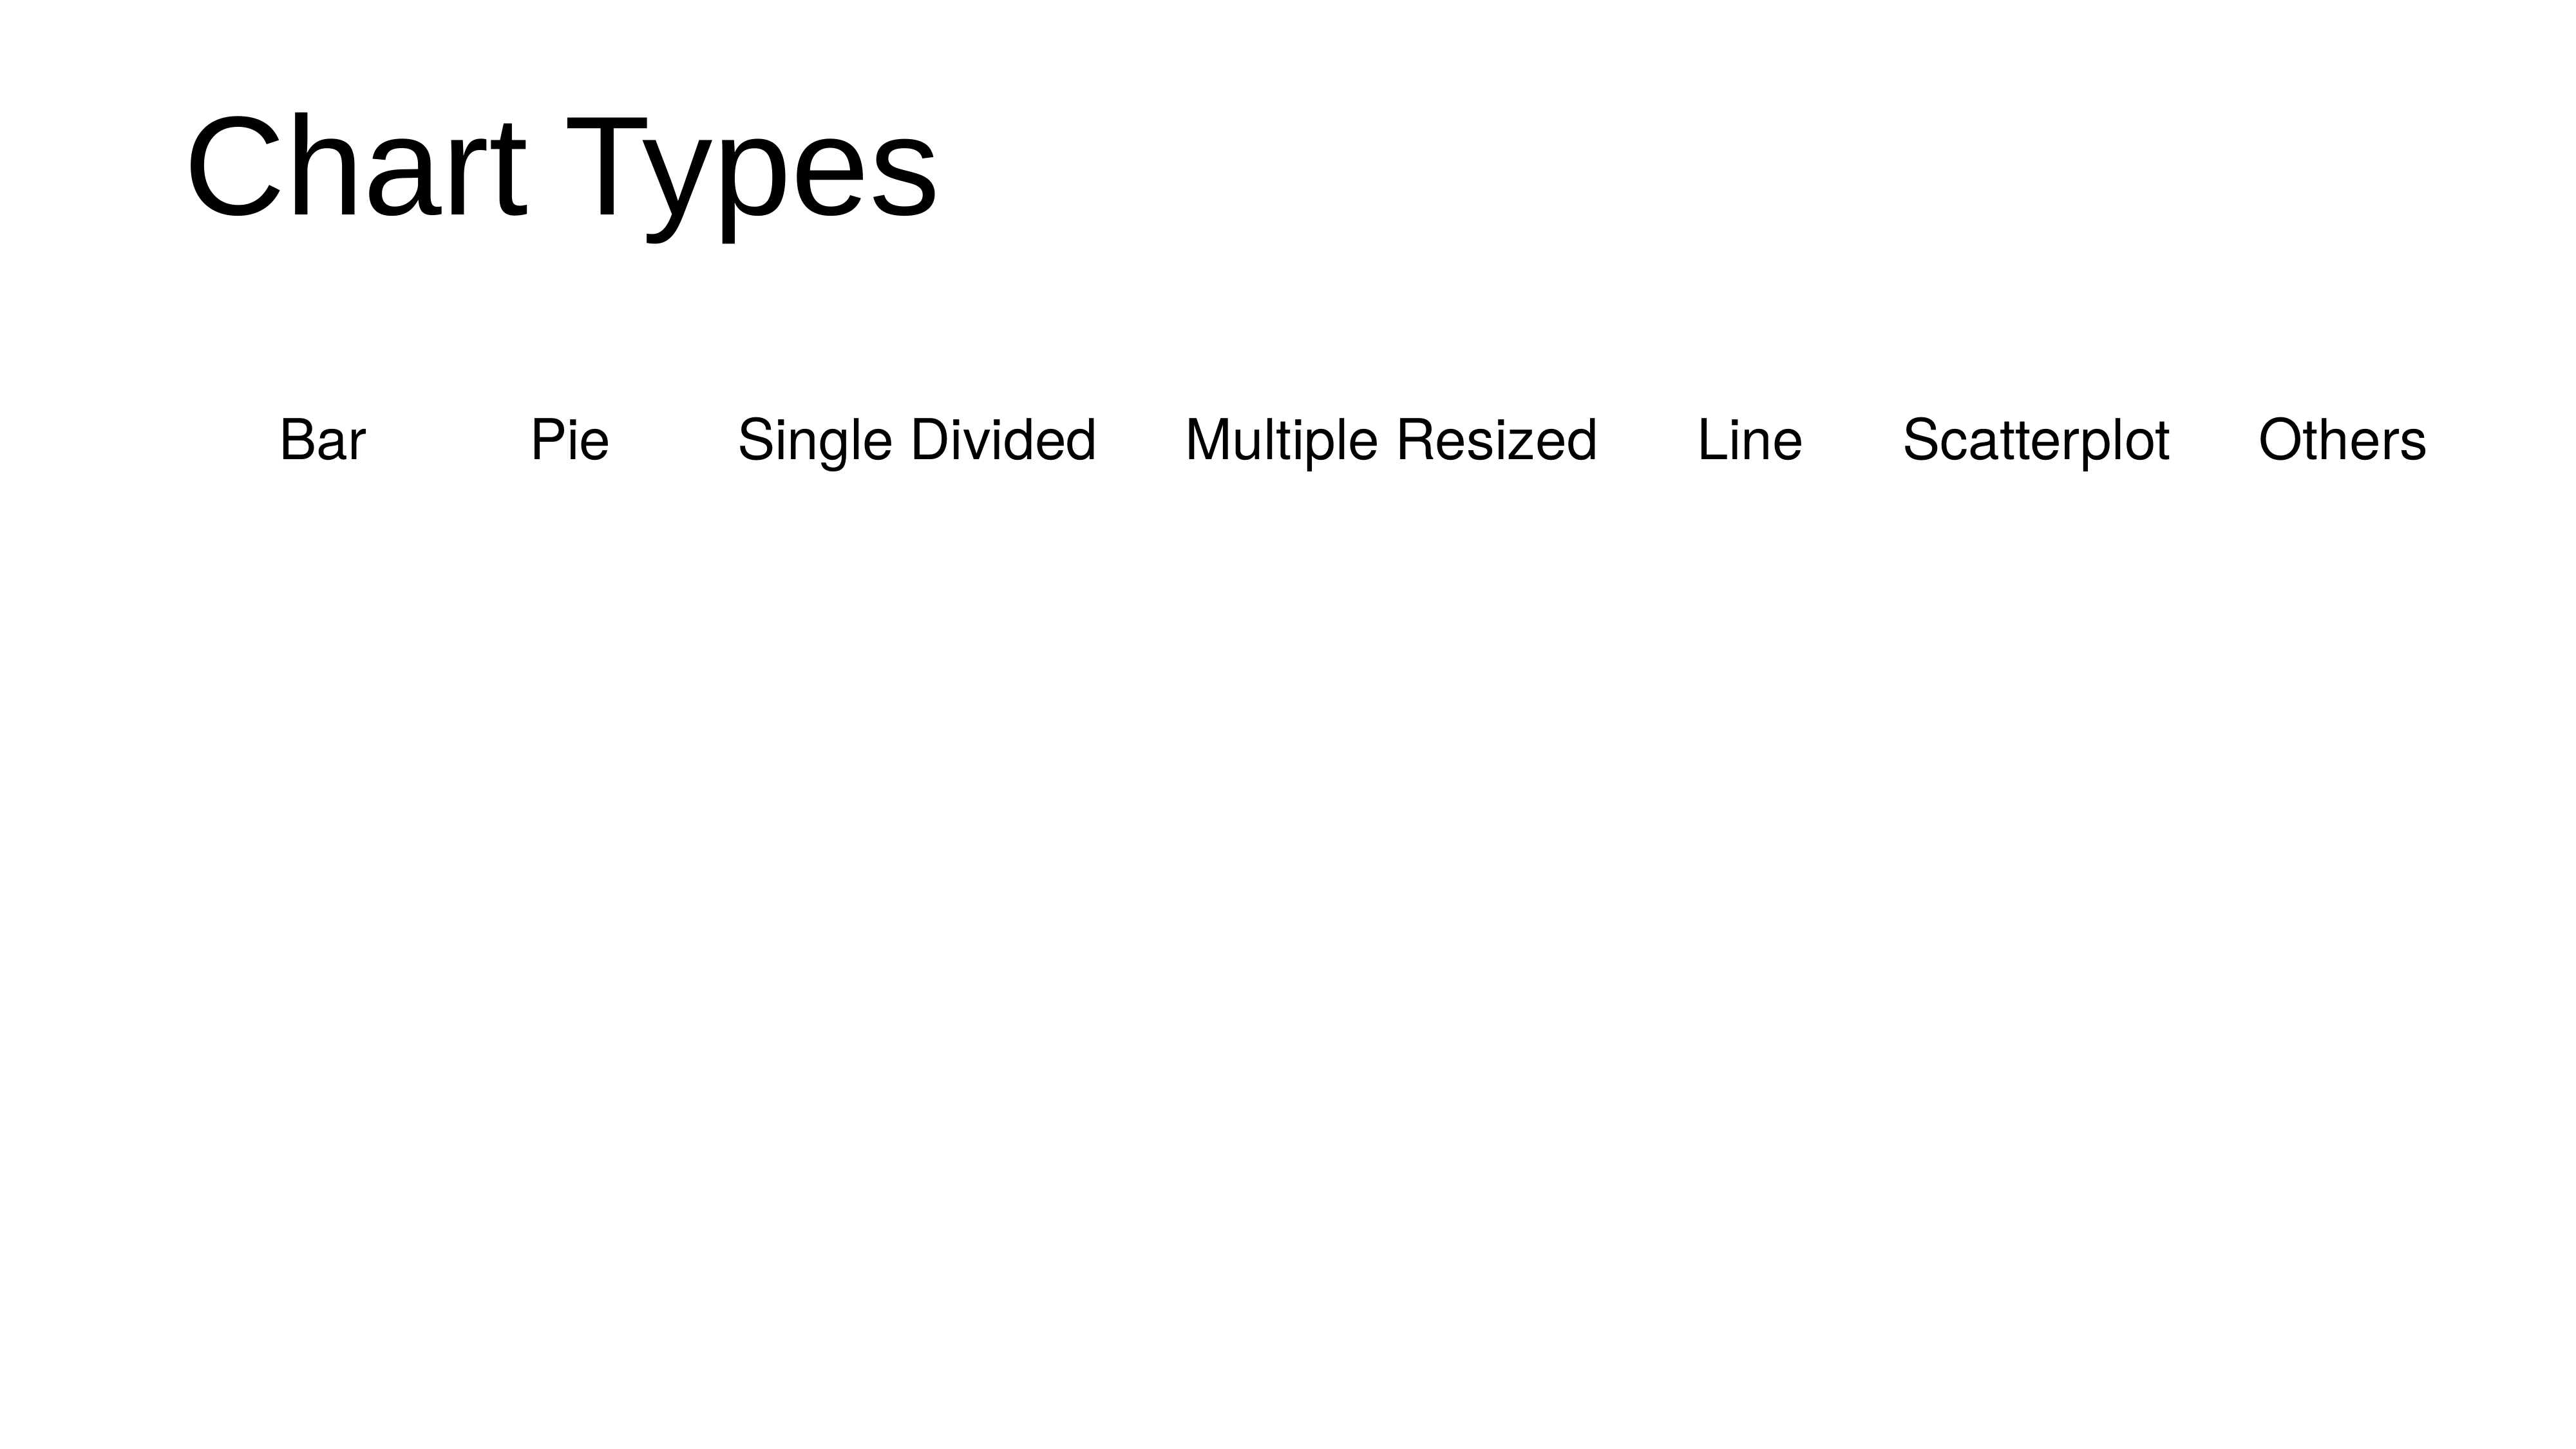

# Chart Types
Bar
Pie
Single Divided
Multiple Resized
Line
Scatterplot
Others